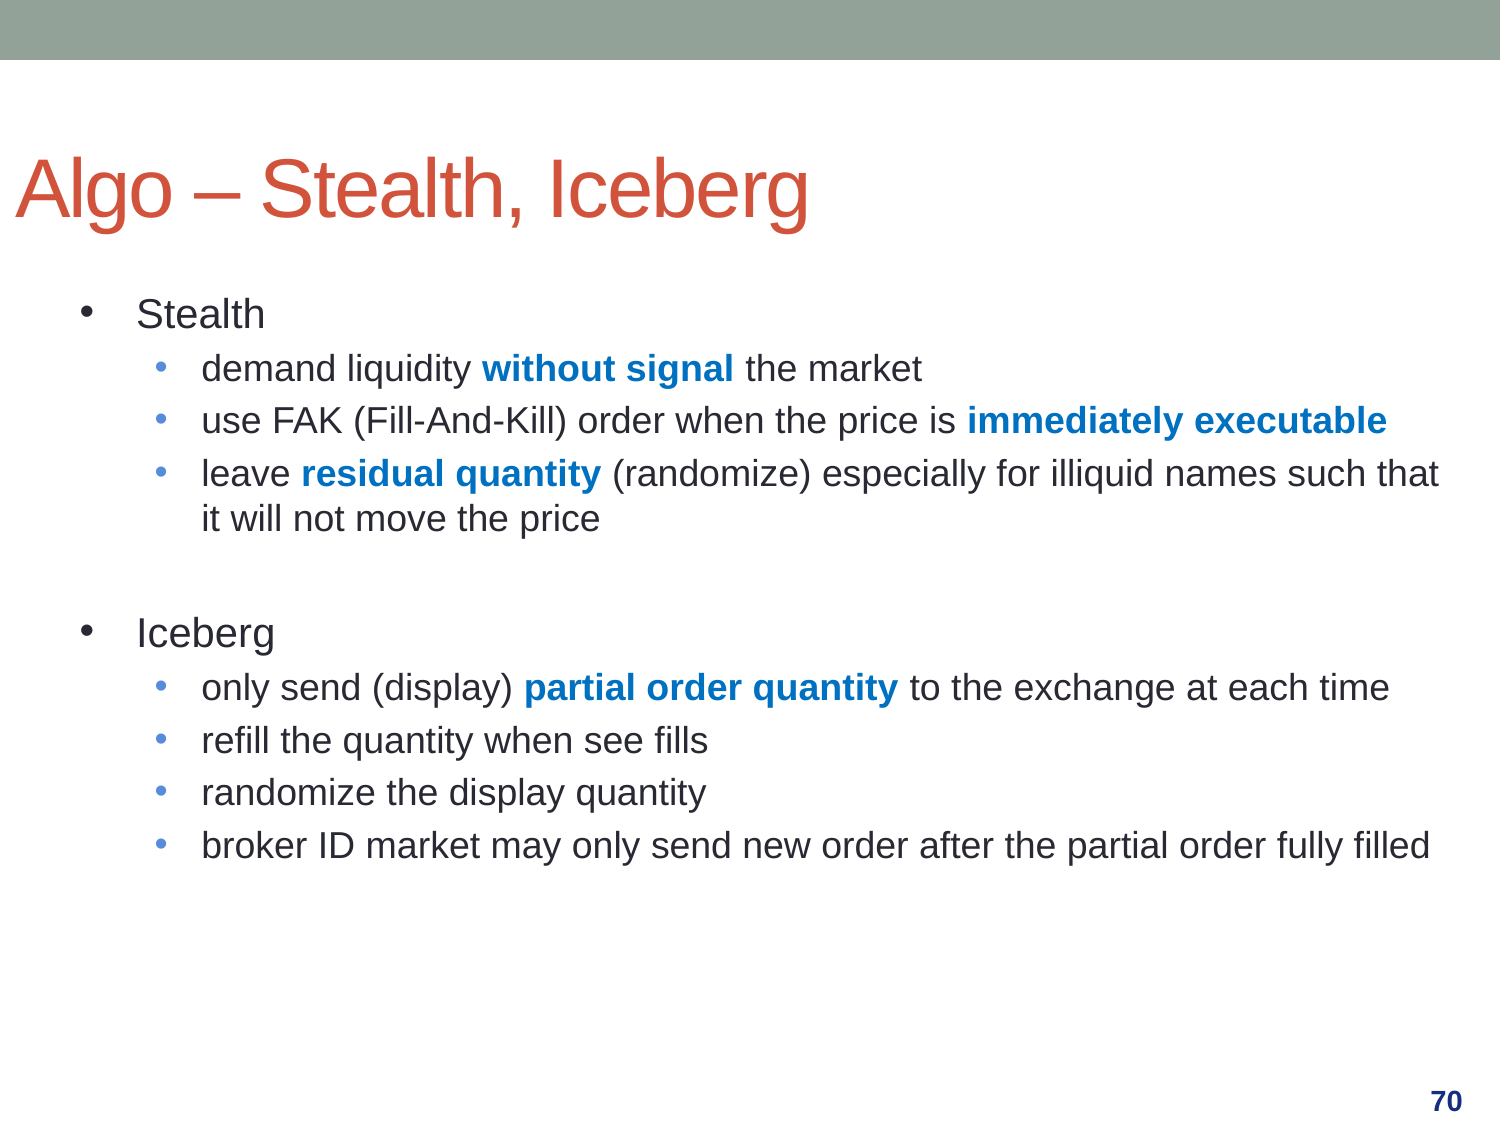

Algo – Stealth, Iceberg
Stealth
demand liquidity without signal the market
use FAK (Fill-And-Kill) order when the price is immediately executable
leave residual quantity (randomize) especially for illiquid names such that it will not move the price

Iceberg
only send (display) partial order quantity to the exchange at each time
refill the quantity when see fills
randomize the display quantity
broker ID market may only send new order after the partial order fully filled
70